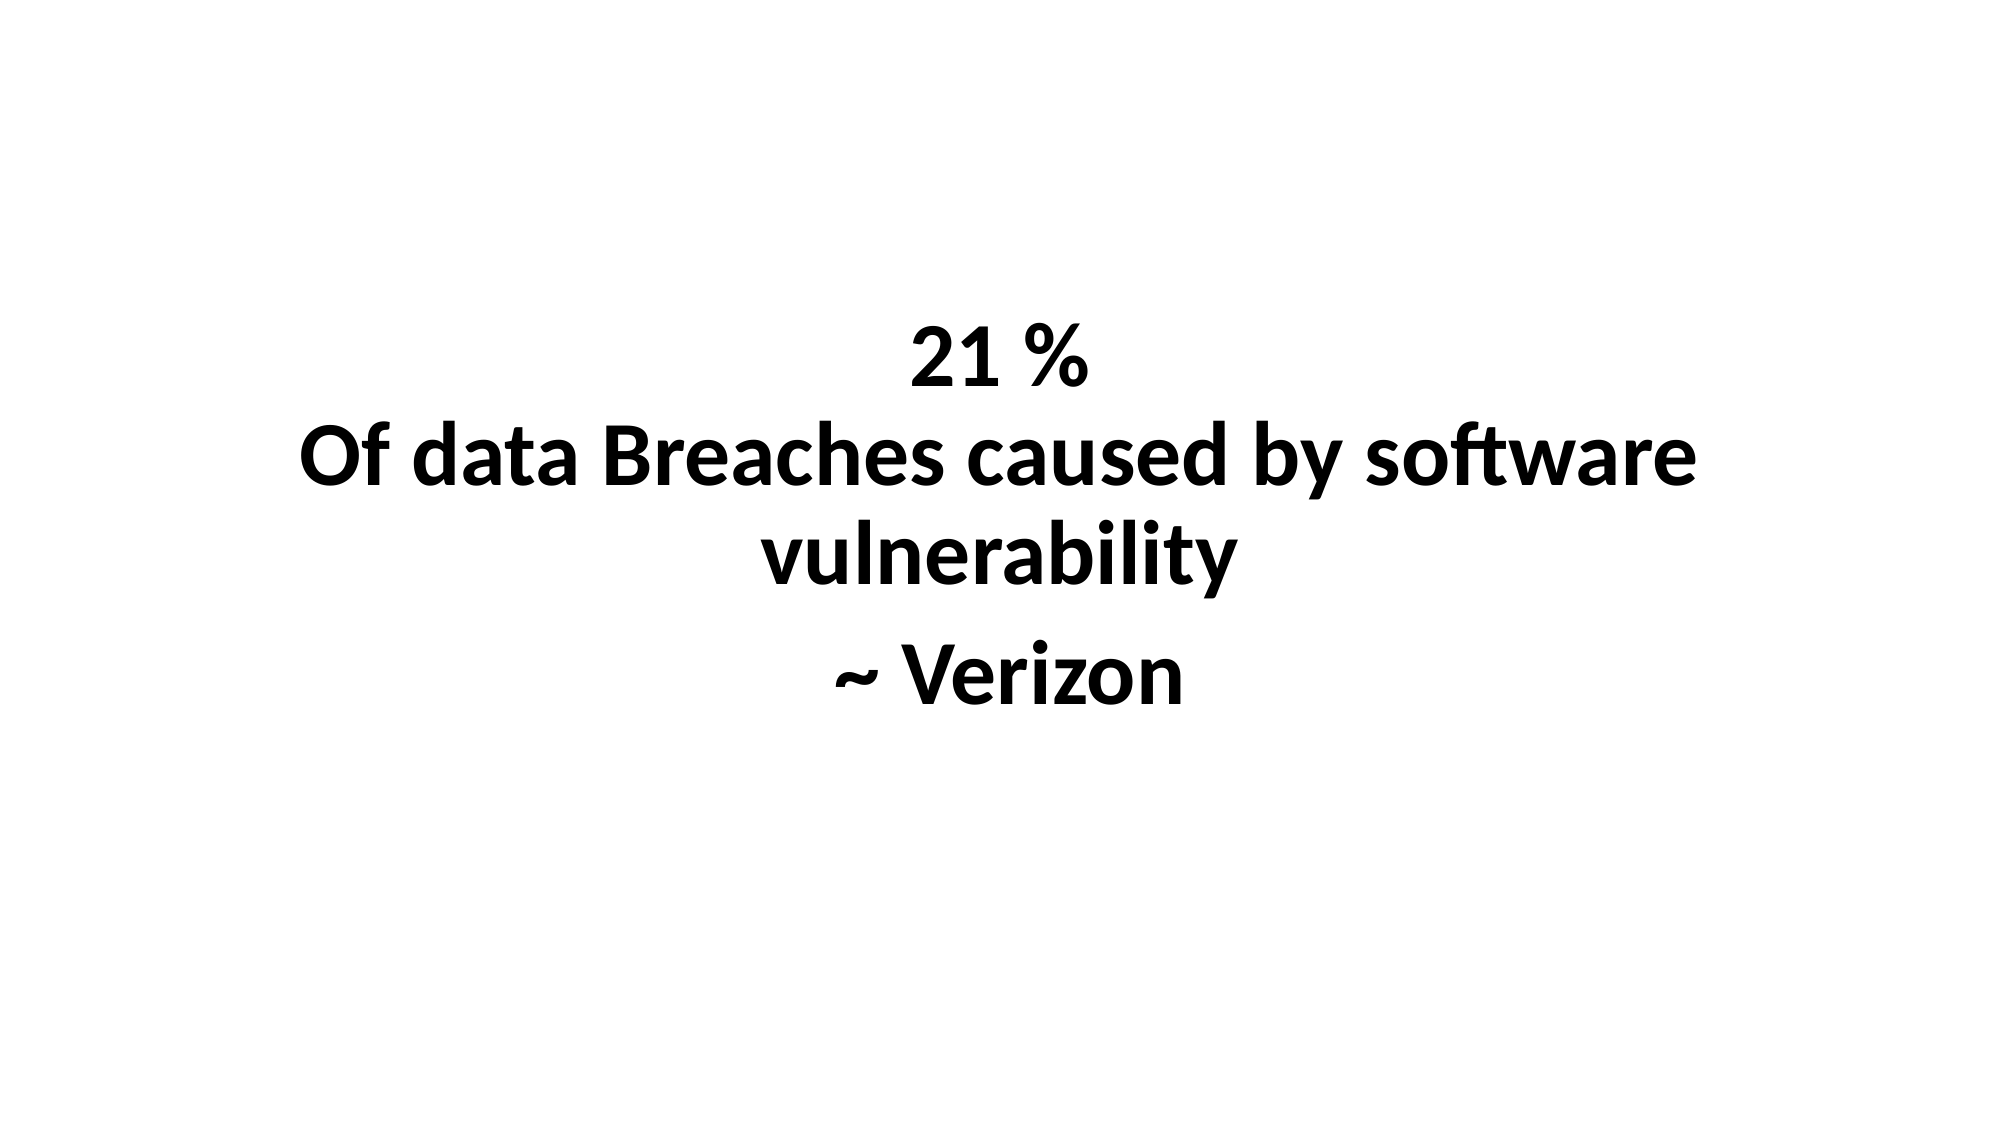

#
21 %
Of data Breaches caused by software vulnerability
 ~ Verizon